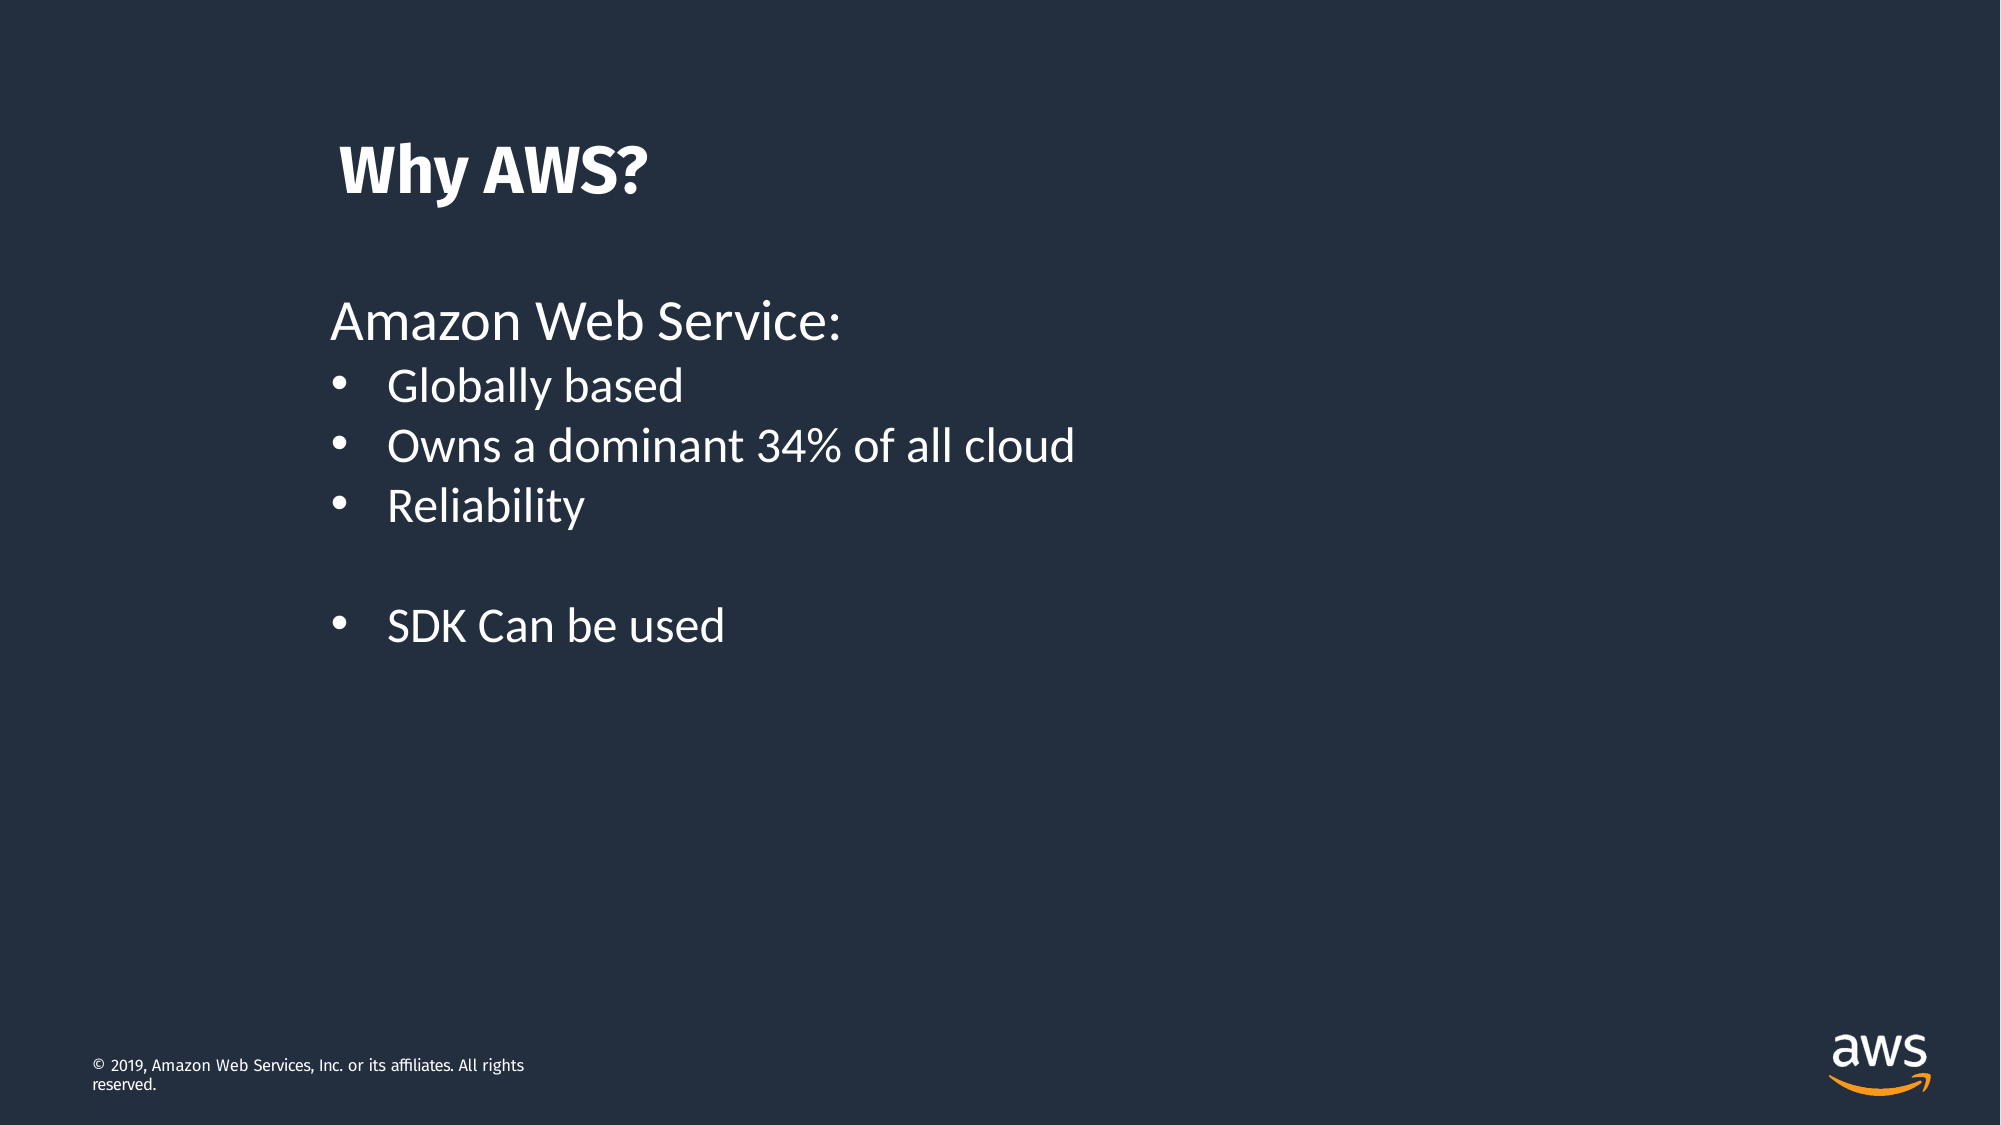

# Why AWS?
Amazon Web Service:
Globally based
Owns a dominant 34% of all cloud
Reliability

SDK Can be used

© 2019, Amazon Web Services, Inc. or its affiliates. All rights reserved.